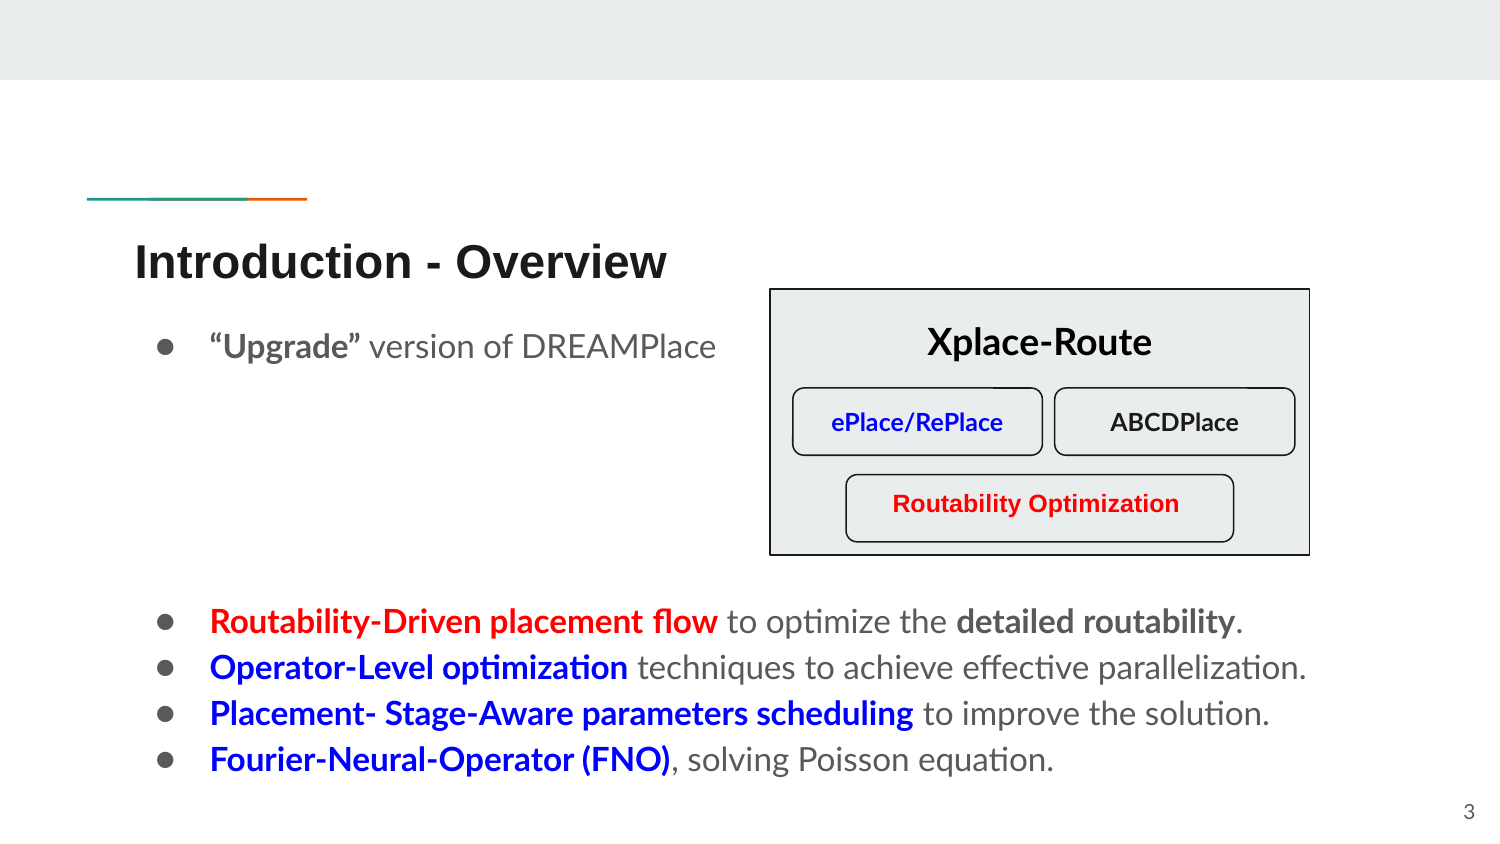

# Introduction - Overview

Xplace-Route

ePlace/RePlace
ABCDPlace

Routability Optimization

DreamPlace

ePlace/RePlace
ABCDPlace
“Upgrade” version of DREAMPlace

Routability-Driven placement flow to optimize the detailed routability.
Operator-Level optimization techniques to achieve effective parallelization.
Placement- Stage-Aware parameters scheduling to improve the solution.
Fourier-Neural-Operator (FNO), solving Poisson equation.
3